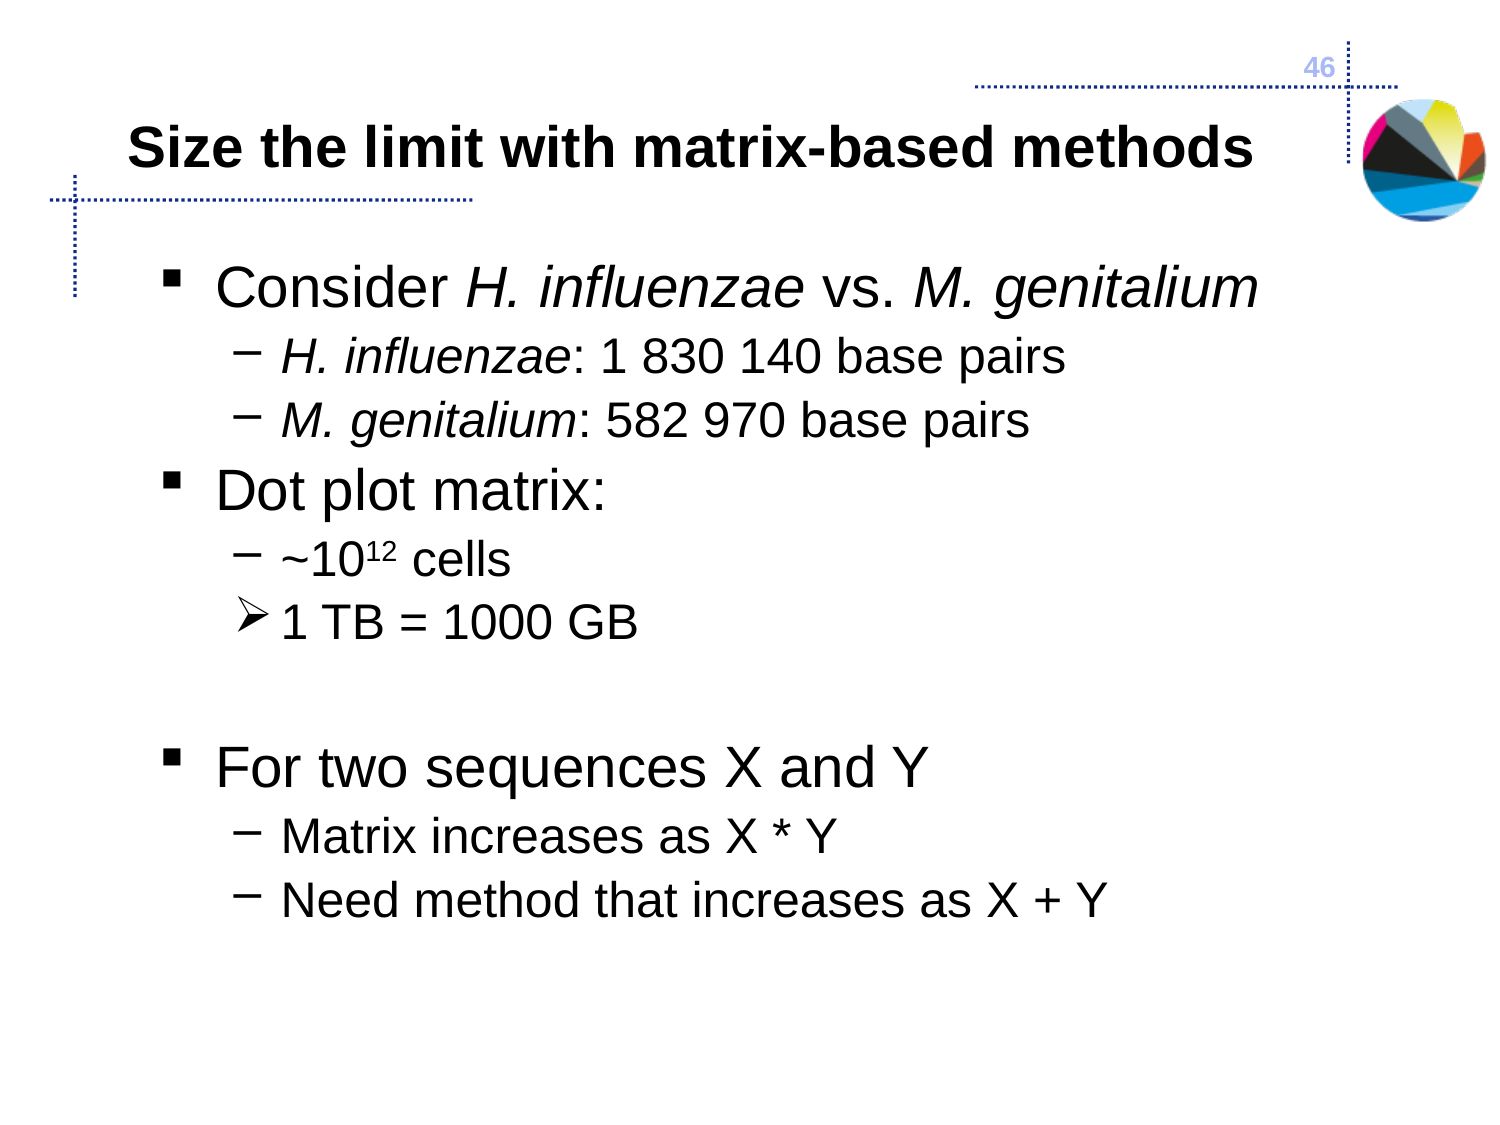

46
# Size the limit with matrix-based methods
Consider H. influenzae vs. M. genitalium
H. influenzae: 1 830 140 base pairs
M. genitalium: 582 970 base pairs
Dot plot matrix:
~1012 cells
1 TB = 1000 GB

For two sequences X and Y
Matrix increases as X * Y
Need method that increases as X + Y